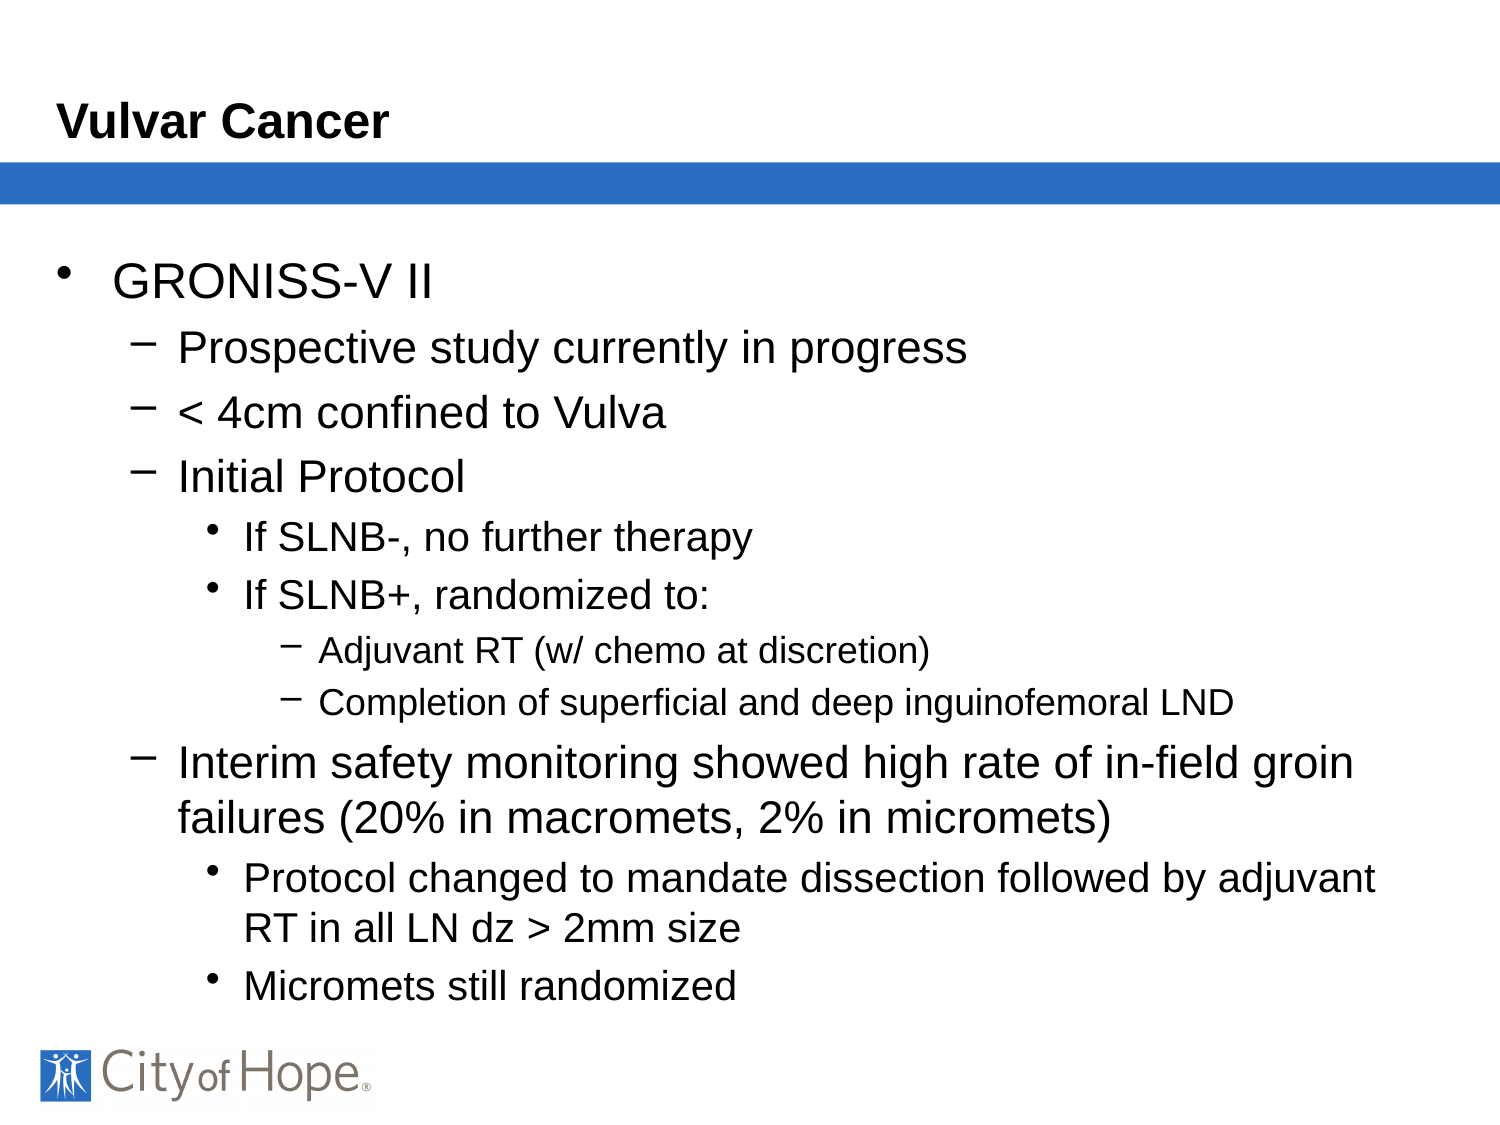

# Vulvar Cancer
GRONISS-V II
Prospective study currently in progress
< 4cm confined to Vulva
Initial Protocol
If SLNB-, no further therapy
If SLNB+, randomized to:
Adjuvant RT (w/ chemo at discretion)
Completion of superficial and deep inguinofemoral LND
Interim safety monitoring showed high rate of in-field groin failures (20% in macromets, 2% in micromets)
Protocol changed to mandate dissection followed by adjuvant RT in all LN dz > 2mm size
Micromets still randomized